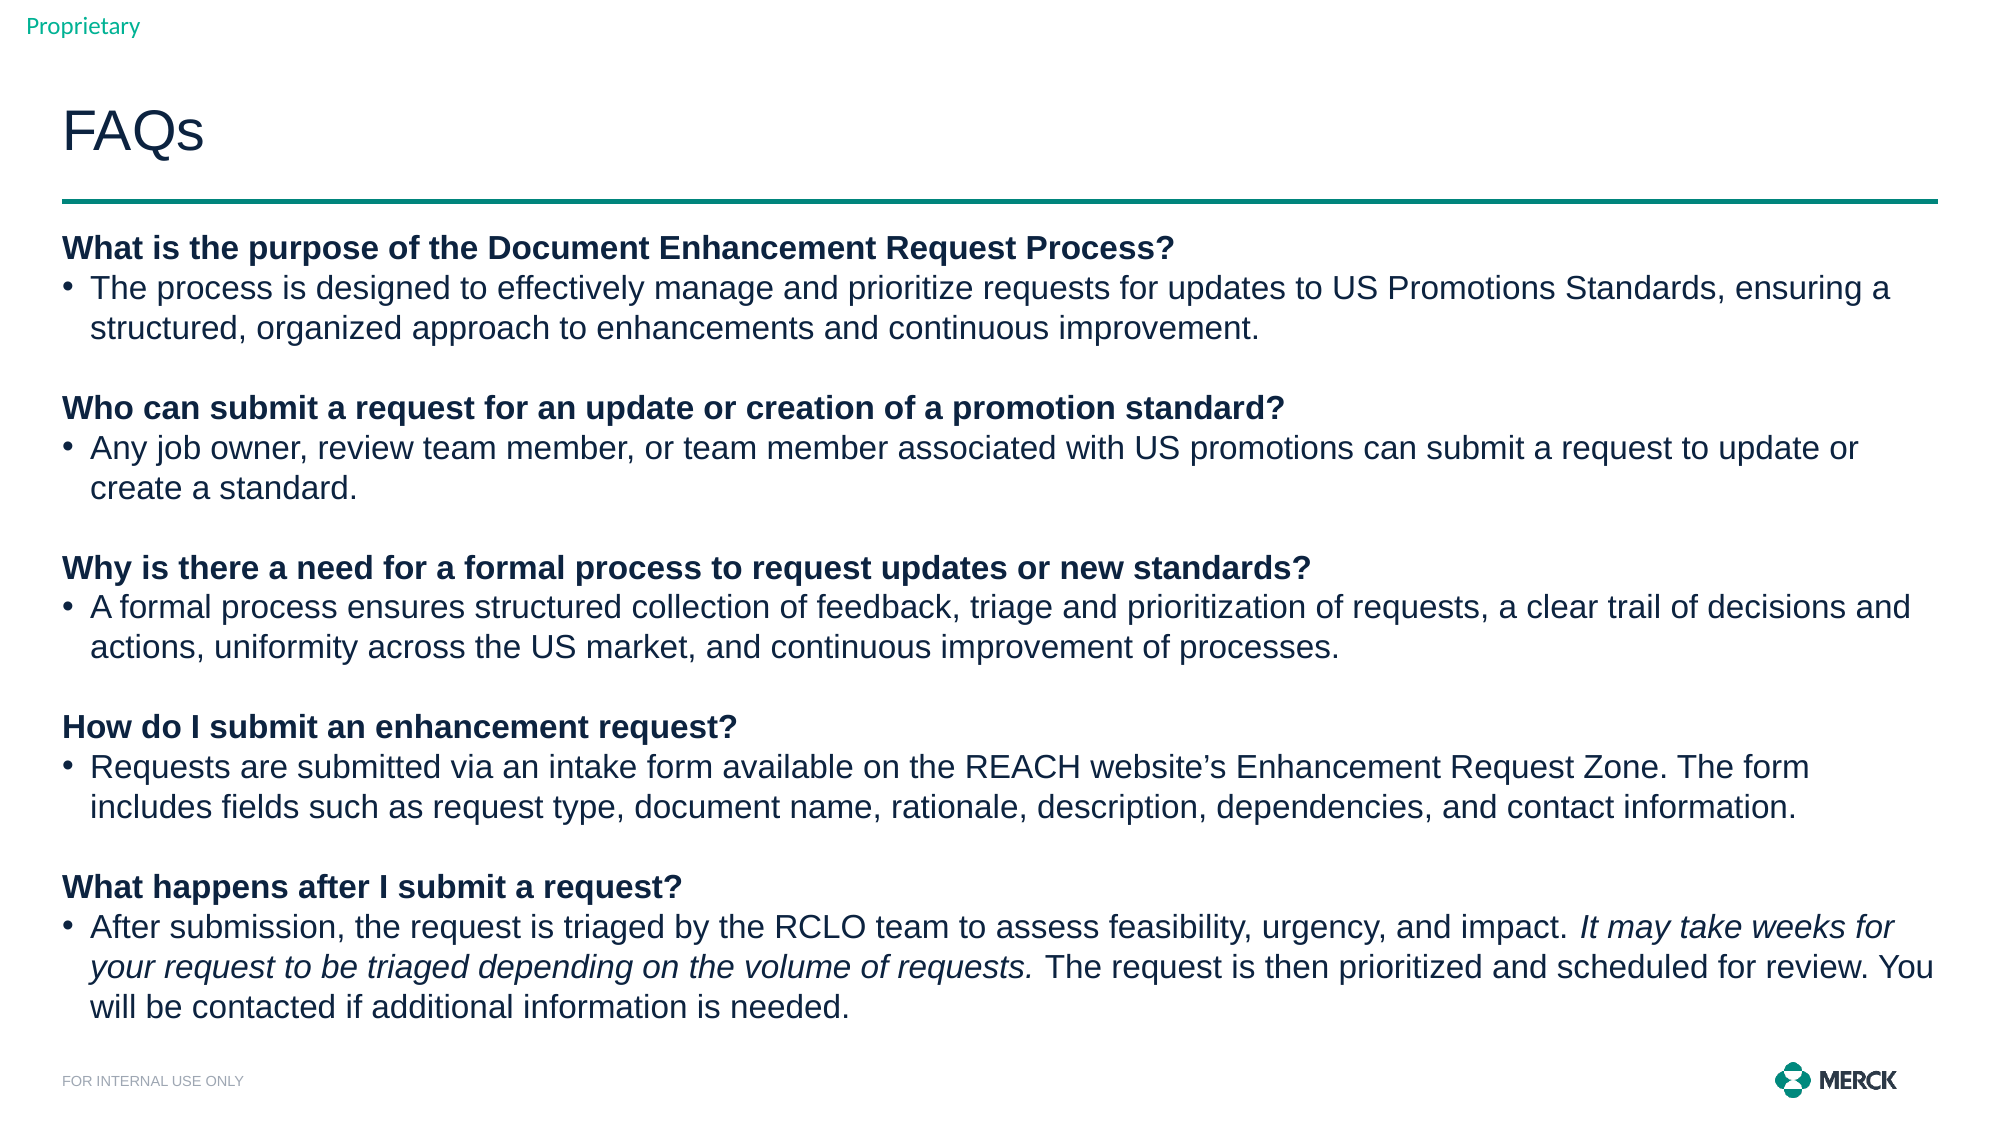

# FAQs
What is the purpose of the Document Enhancement Request Process?
The process is designed to effectively manage and prioritize requests for updates to US Promotions Standards, ensuring a structured, organized approach to enhancements and continuous improvement.

Who can submit a request for an update or creation of a promotion standard?
Any job owner, review team member, or team member associated with US promotions can submit a request to update or create a standard.

Why is there a need for a formal process to request updates or new standards?
A formal process ensures structured collection of feedback, triage and prioritization of requests, a clear trail of decisions and actions, uniformity across the US market, and continuous improvement of processes.

How do I submit an enhancement request?
Requests are submitted via an intake form available on the REACH website’s Enhancement Request Zone. The form includes fields such as request type, document name, rationale, description, dependencies, and contact information.

What happens after I submit a request?
After submission, the request is triaged by the RCLO team to assess feasibility, urgency, and impact. It may take weeks for your request to be triaged depending on the volume of requests. The request is then prioritized and scheduled for review. You will be contacted if additional information is needed.

FOR INTERNAL USE ONLY